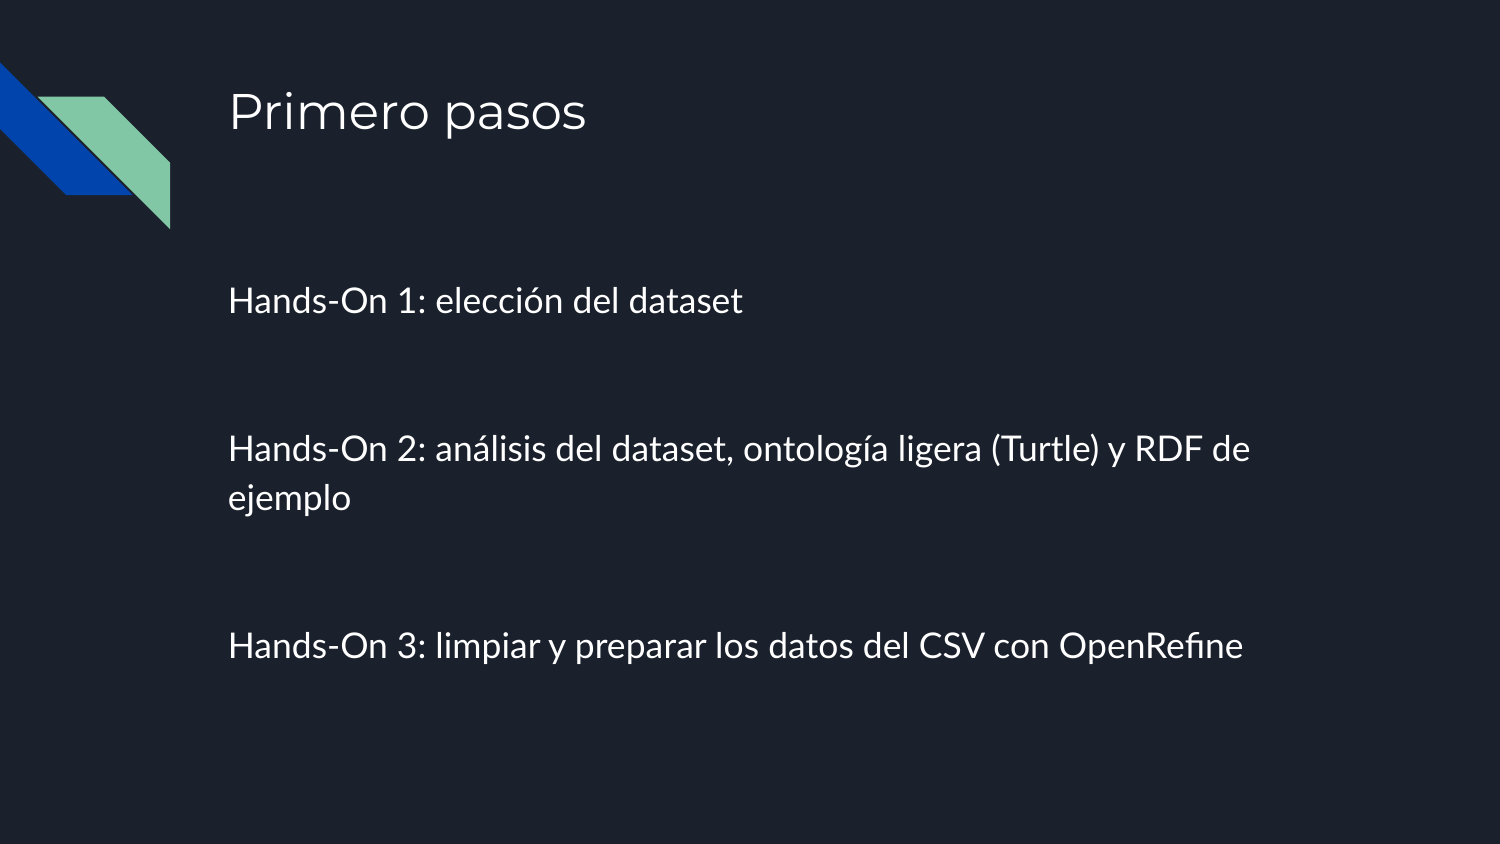

# Primero pasos
Hands-On 1: elección del dataset

Hands-On 2: análisis del dataset, ontología ligera (Turtle) y RDF de ejemplo

Hands-On 3: limpiar y preparar los datos del CSV con OpenRefine